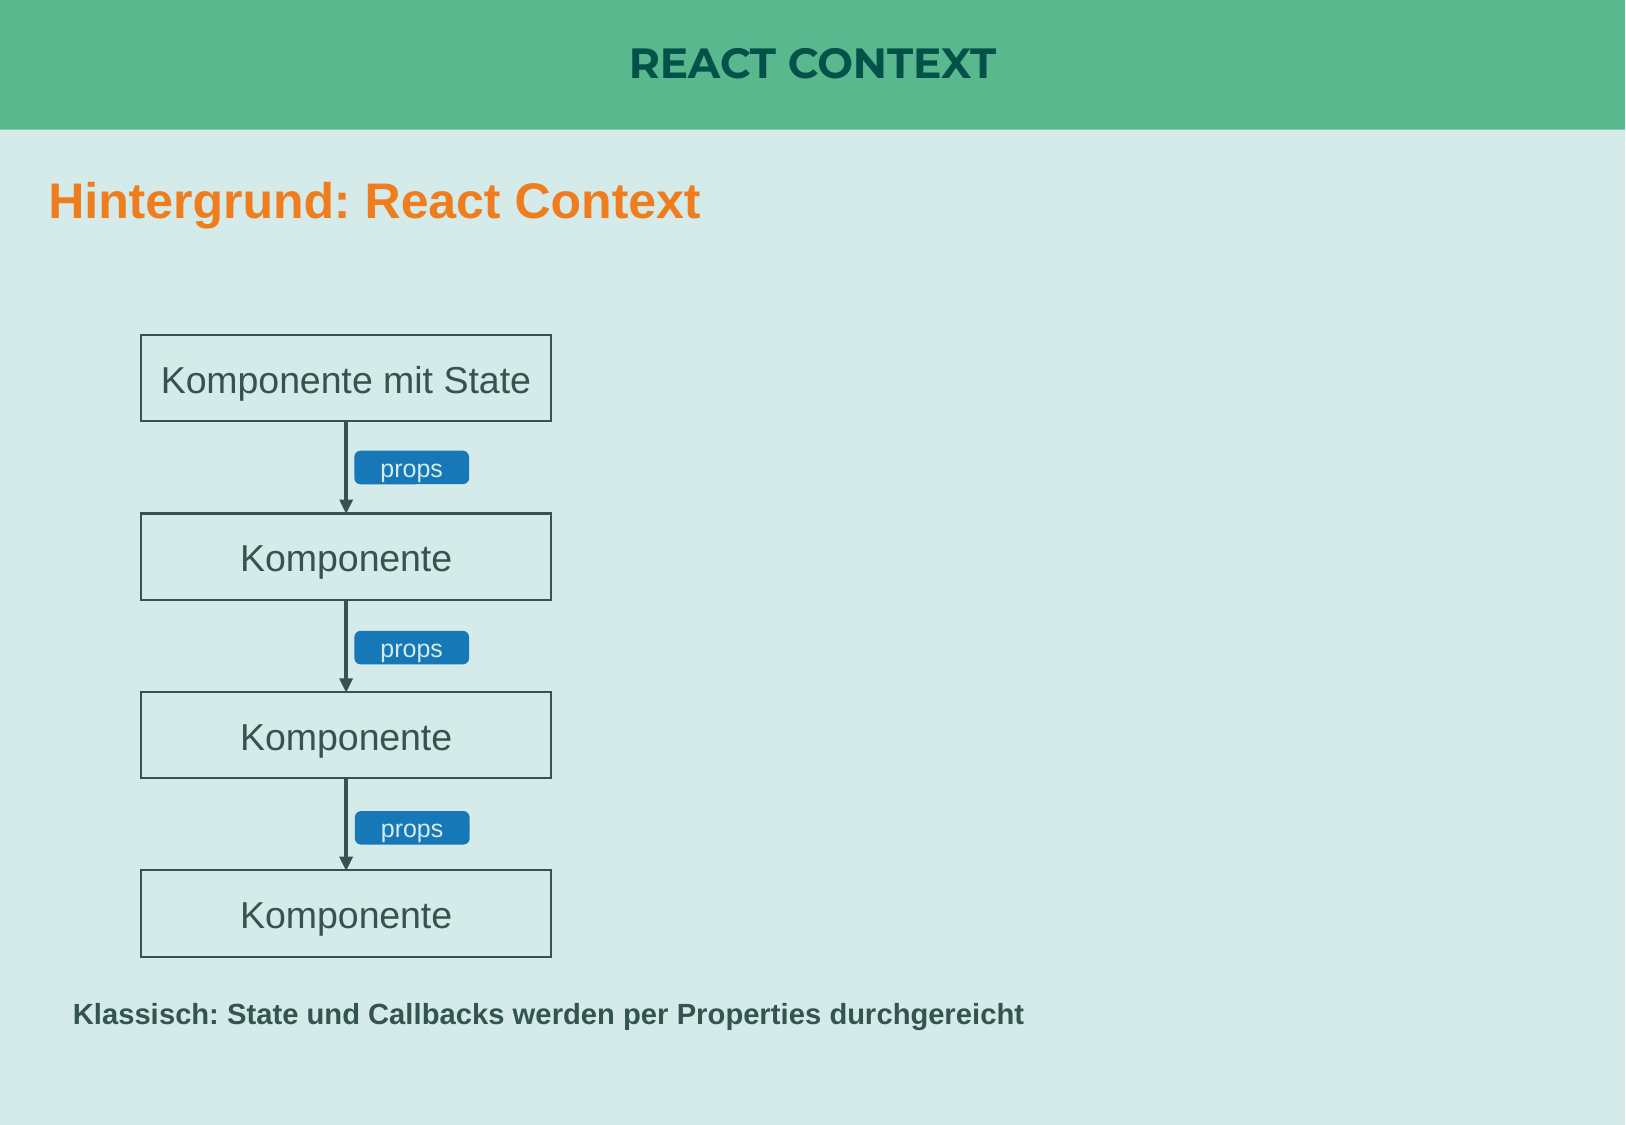

# React Context
Hintergrund: React Context
Komponente mit State

props
Komponente
props
Komponente
props
Komponente
Klassisch: State und Callbacks werden per Properties durchgereicht